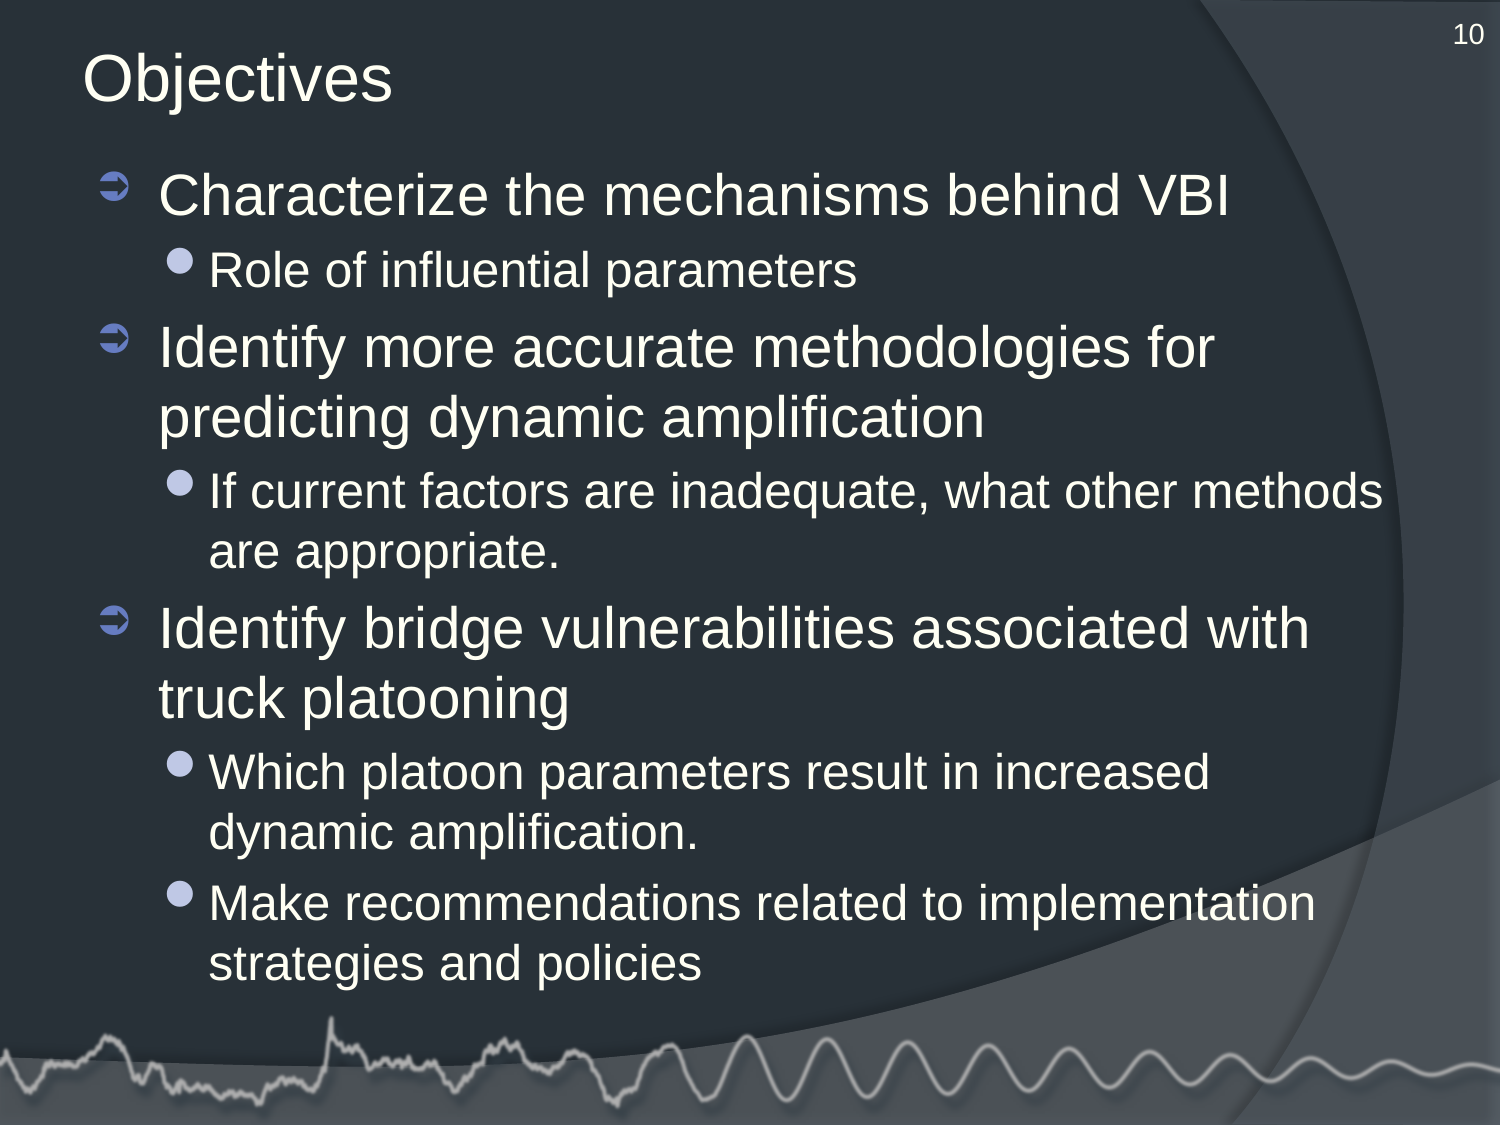

10
# Objectives
Characterize the mechanisms behind VBI
Role of influential parameters
Identify more accurate methodologies for predicting dynamic amplification
If current factors are inadequate, what other methods are appropriate.
Identify bridge vulnerabilities associated with truck platooning
Which platoon parameters result in increased dynamic amplification.
Make recommendations related to implementation strategies and policies